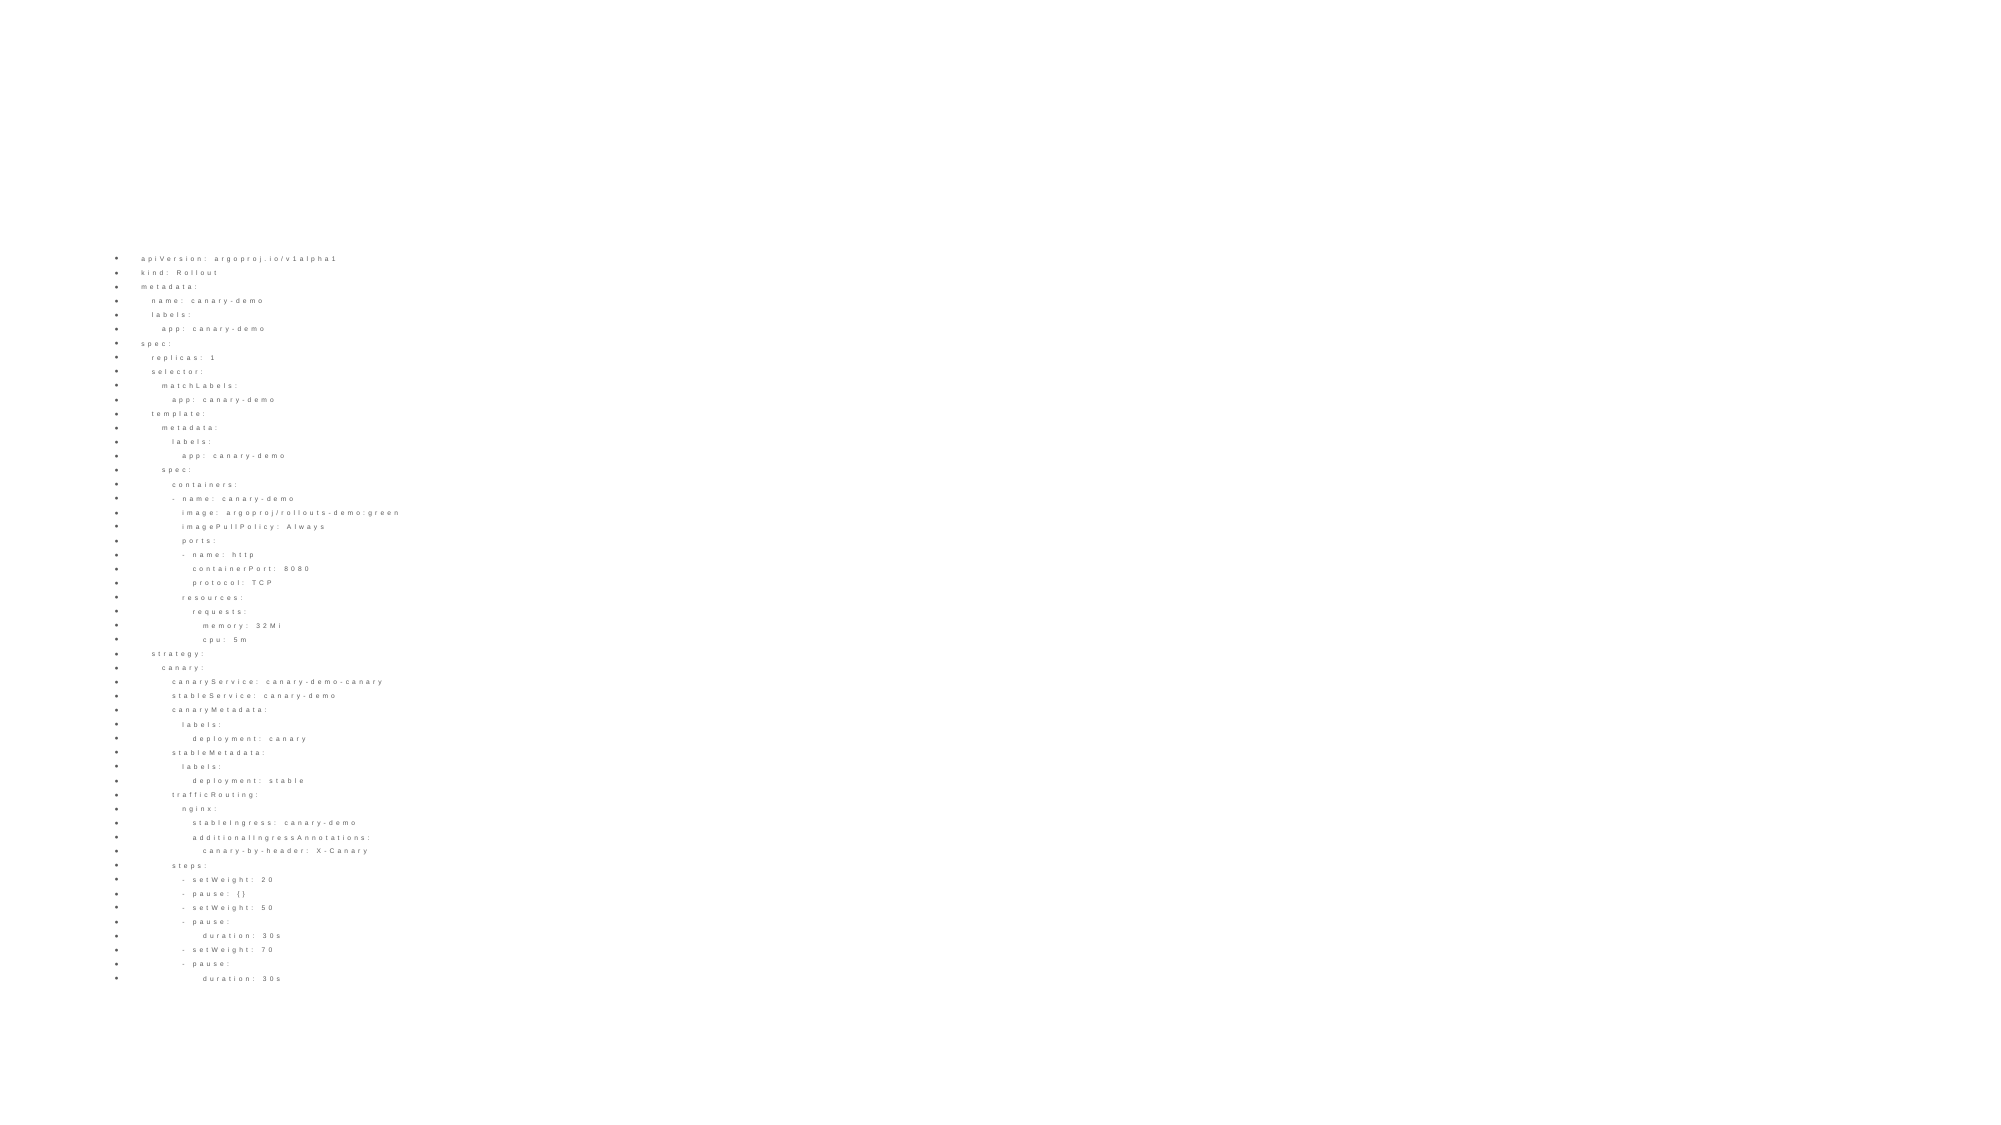

#
apiVersion: argoproj.io/v1alpha1
kind: Rollout
metadata:
  name: canary-demo
  labels:
    app: canary-demo
spec:
  replicas: 1
  selector:
    matchLabels:
      app: canary-demo
  template:
    metadata:
      labels:
        app: canary-demo
    spec:
      containers:
      - name: canary-demo
        image: argoproj/rollouts-demo:green
        imagePullPolicy: Always
        ports:
        - name: http
          containerPort: 8080
          protocol: TCP
        resources:
          requests:
            memory: 32Mi
            cpu: 5m
  strategy:
    canary:
      canaryService: canary-demo-canary
      stableService: canary-demo
      canaryMetadata:
        labels:
          deployment: canary
      stableMetadata:
        labels:
          deployment: stable
      trafficRouting:
        nginx:
          stableIngress: canary-demo
          additionalIngressAnnotations:
            canary-by-header: X-Canary
      steps:
        - setWeight: 20
        - pause: {}
        - setWeight: 50
        - pause:
            duration: 30s
        - setWeight: 70
        - pause:
            duration: 30s